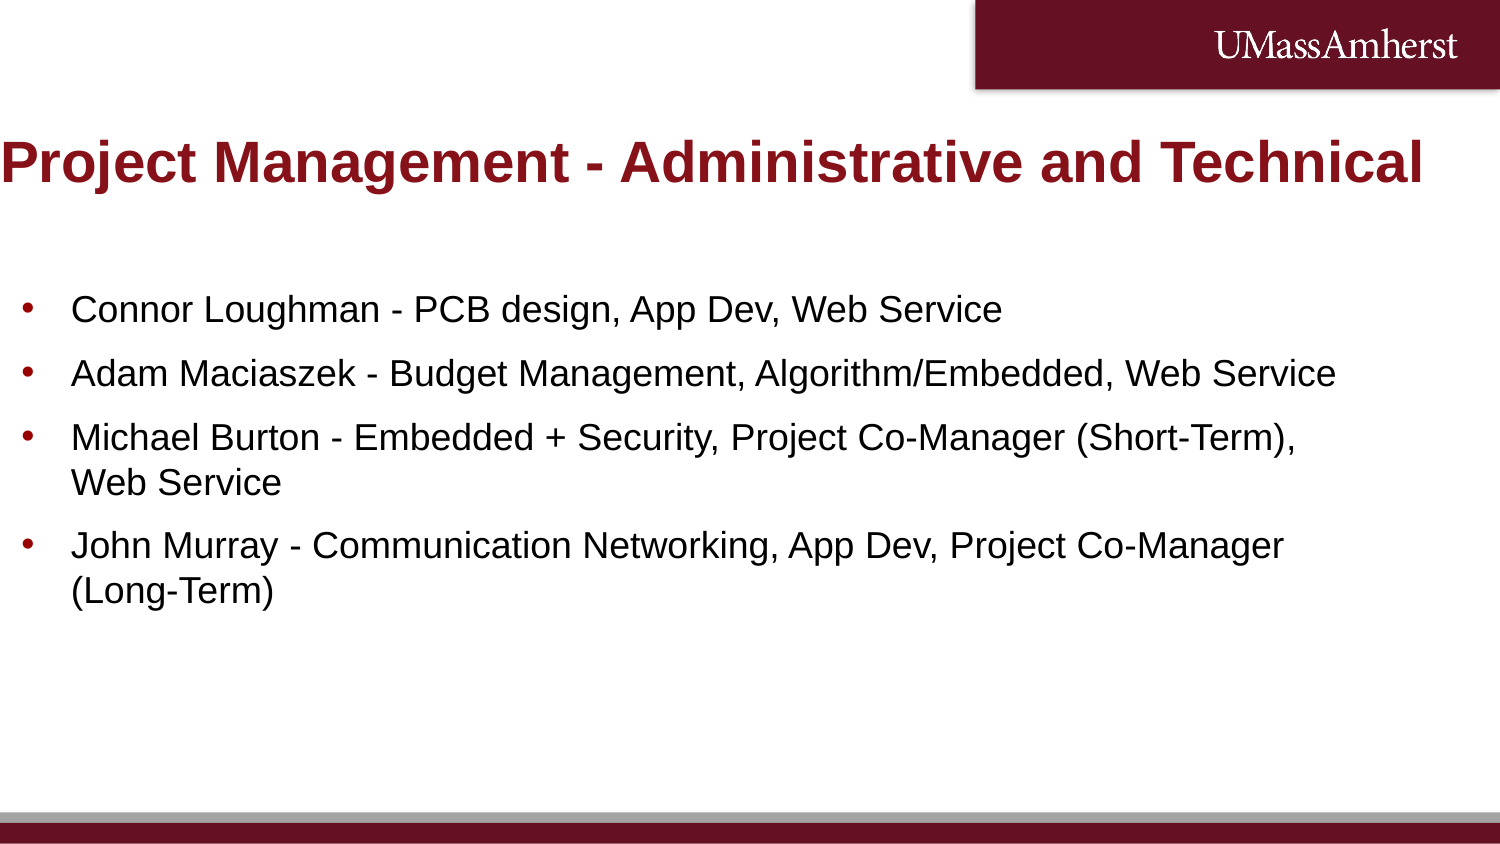

Project Management - Administrative and Technical

Connor Loughman - PCB design, App Dev, Web Service
Adam Maciaszek - Budget Management, Algorithm/Embedded, Web Service
Michael Burton - Embedded + Security, Project Co-Manager (Short-Term), Web Service
John Murray - Communication Networking, App Dev, Project Co-Manager (Long-Term)